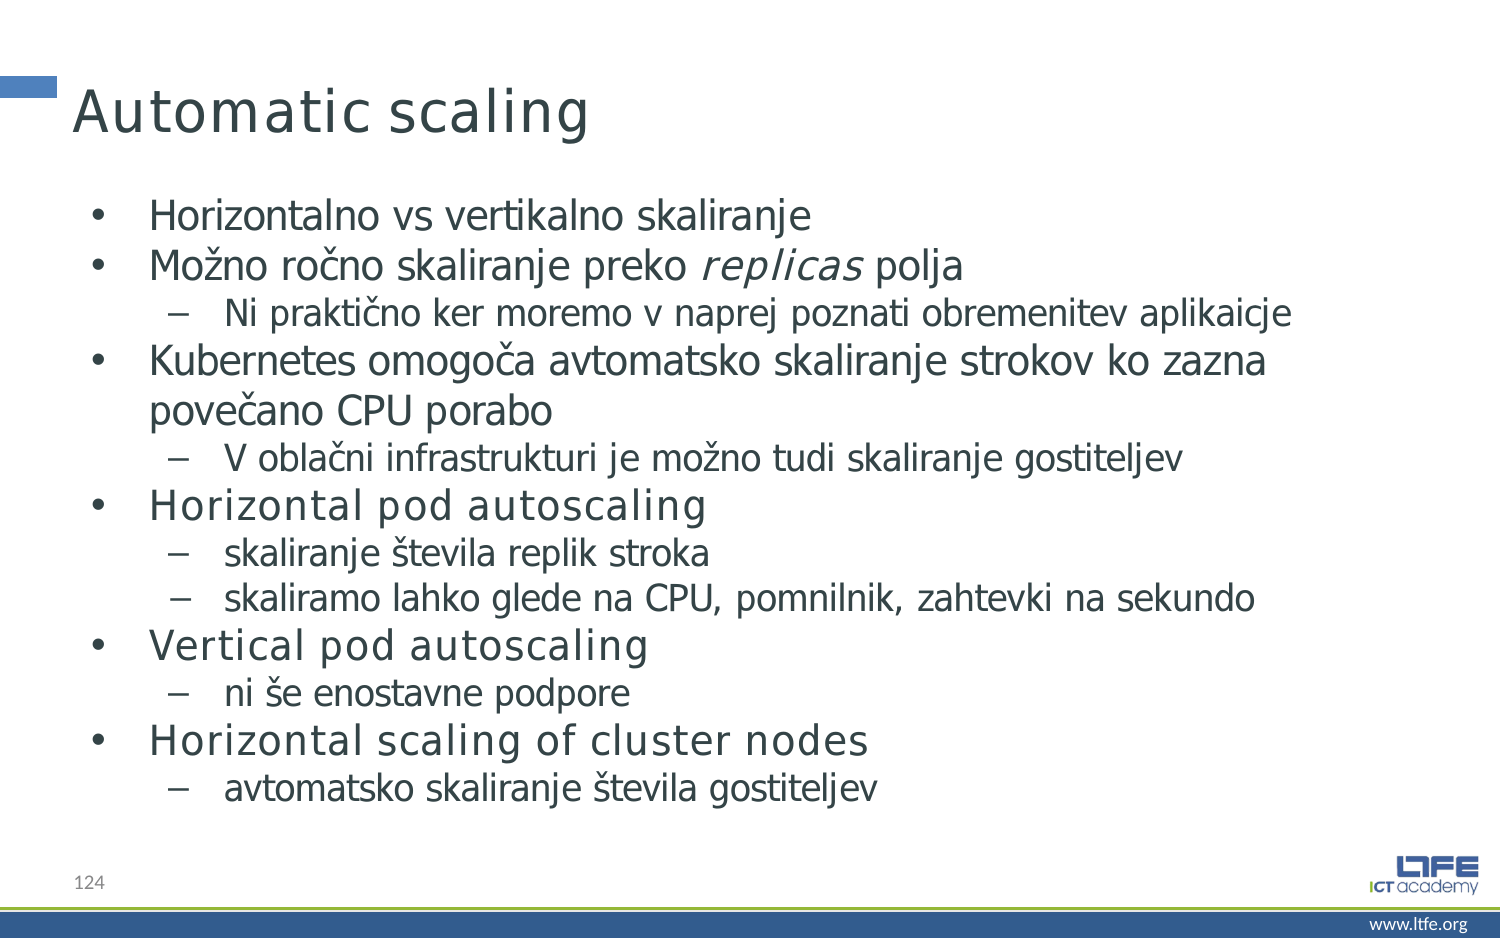

# Automatic scaling
Horizontalno vs vertikalno skaliranje
Možno ročno skaliranje preko replicas polja
Ni praktično ker moremo v naprej poznati obremenitev aplikaicje
Kubernetes omogoča avtomatsko skaliranje strokov ko zazna povečano CPU porabo
V oblačni infrastrukturi je možno tudi skaliranje gostiteljev
Horizontal pod autoscaling
skaliranje števila replik stroka
skaliramo lahko glede na CPU, pomnilnik, zahtevki na sekundo
Vertical pod autoscaling
ni še enostavne podpore
Horizontal scaling of cluster nodes
avtomatsko skaliranje števila gostiteljev
124